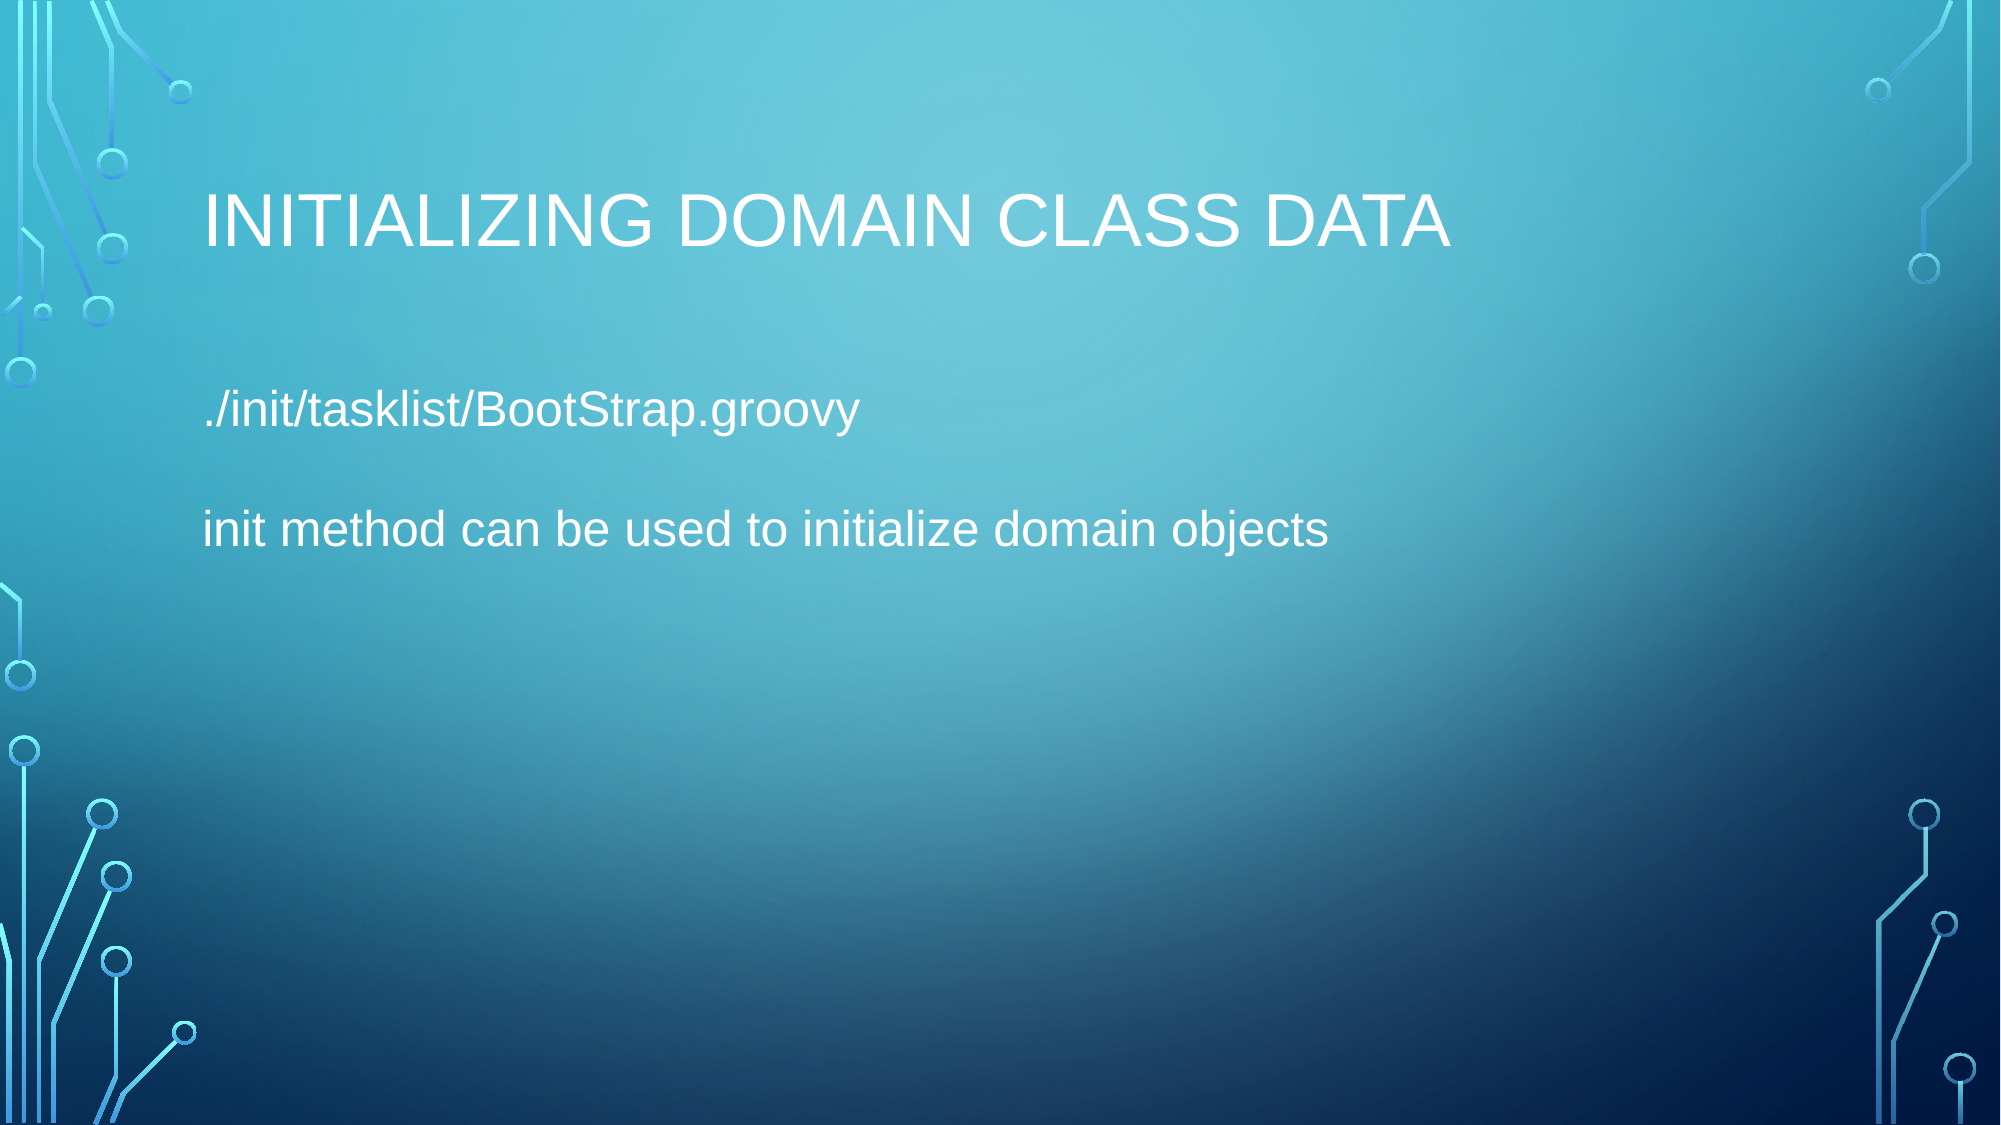

# Initializing domain class data
./init/tasklist/BootStrap.groovy

init method can be used to initialize domain objects